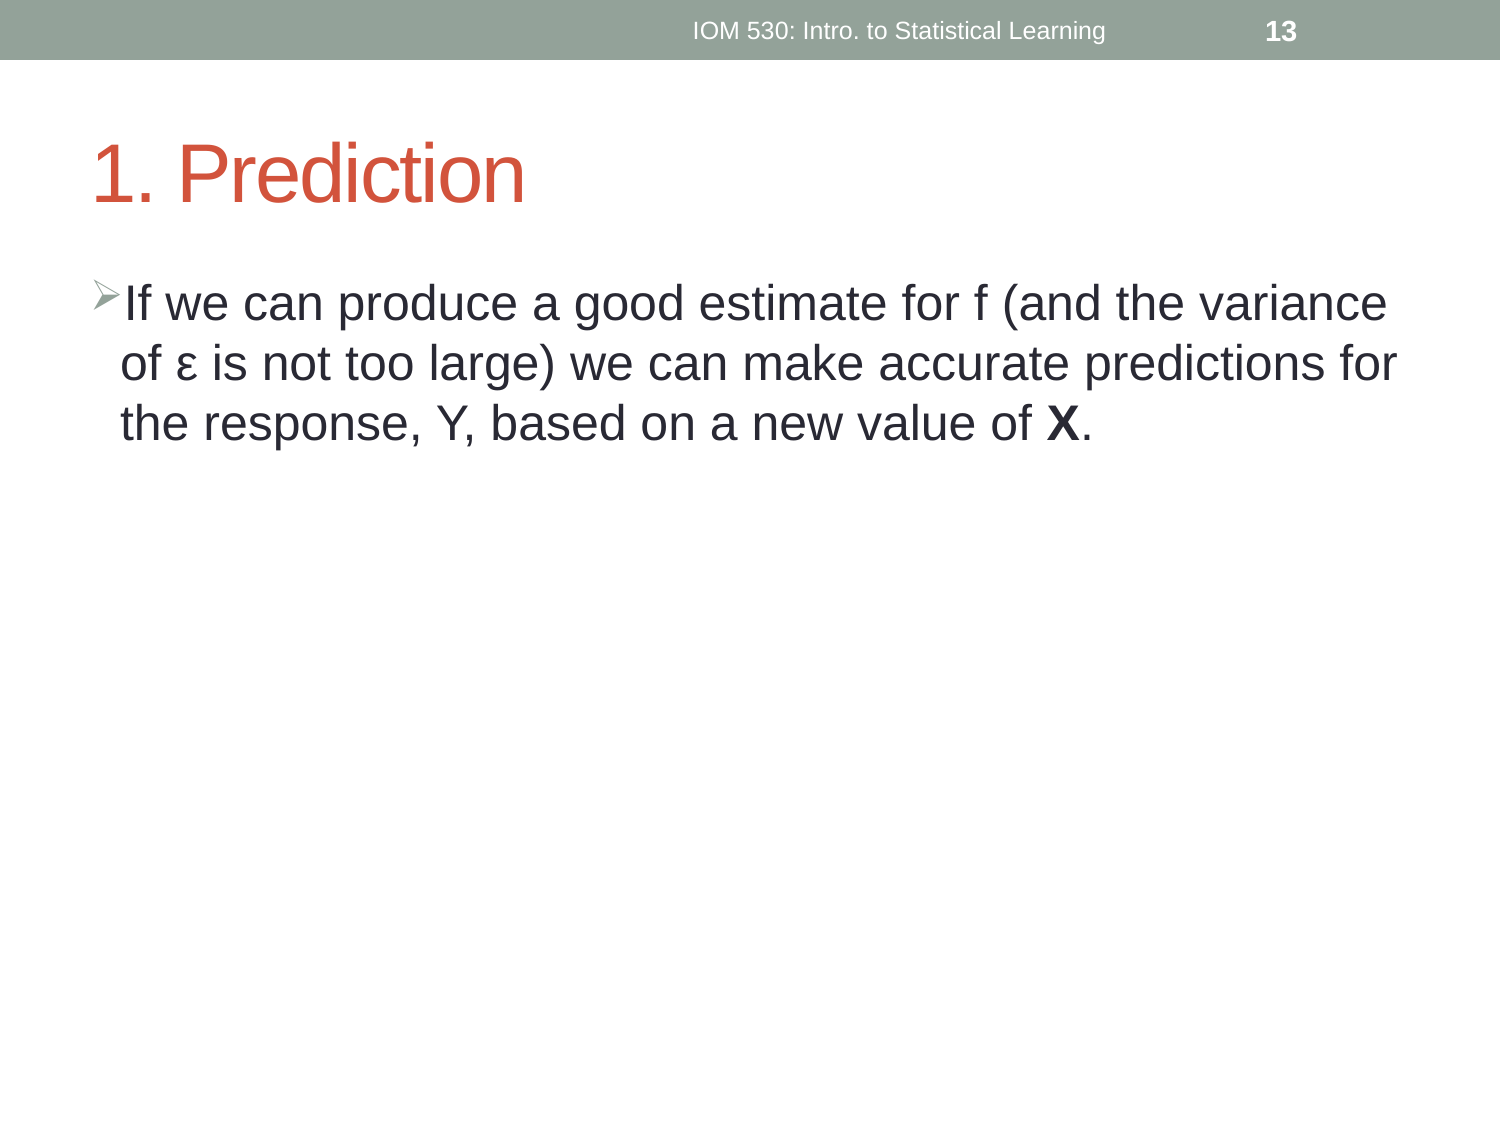

IOM 530: Intro. to Statistical Learning
13
# 1. Prediction
If we can produce a good estimate for f (and the variance of ε is not too large) we can make accurate predictions for the response, Y, based on a new value of X.